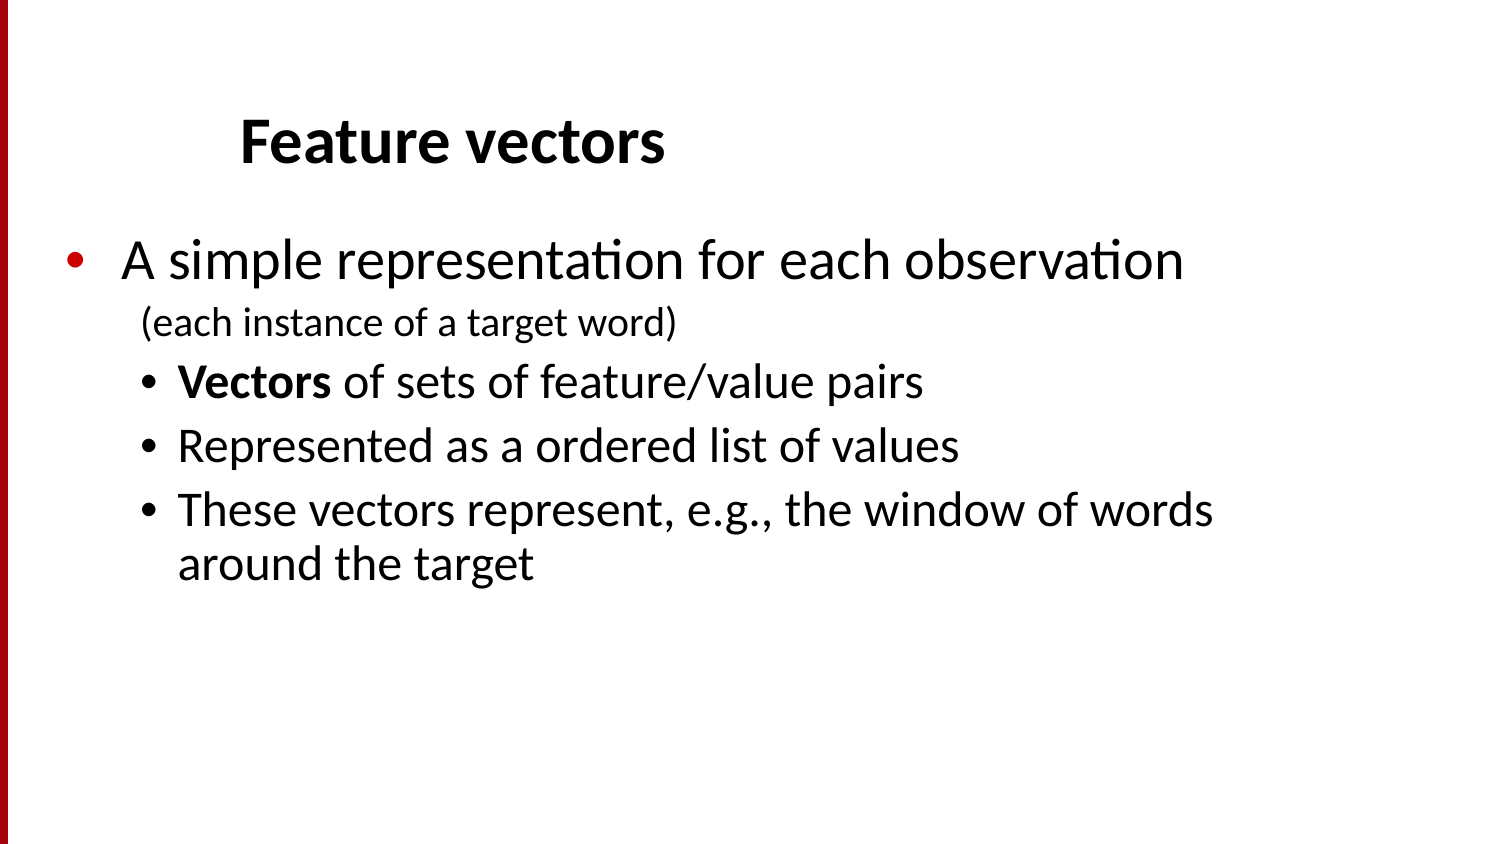

# Feature vectors
A simple representation for each observation
(each instance of a target word)
Vectors of sets of feature/value pairs
Represented as a ordered list of values
These vectors represent, e.g., the window of words around the target